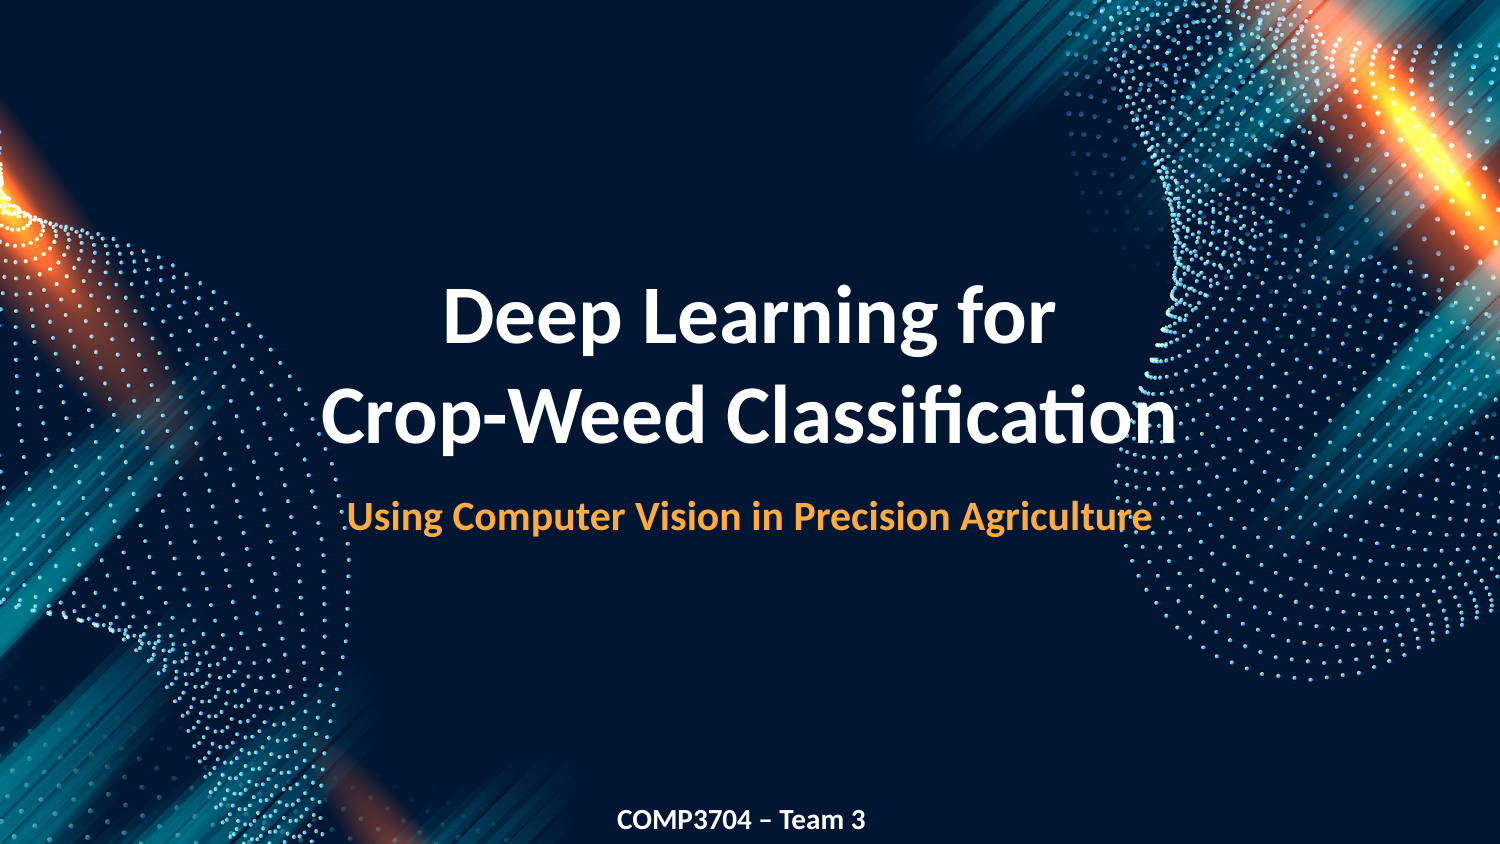

Deep Learning for
Crop-Weed Classification
Using Computer Vision in Precision Agriculture
COMP3704 – Team 3